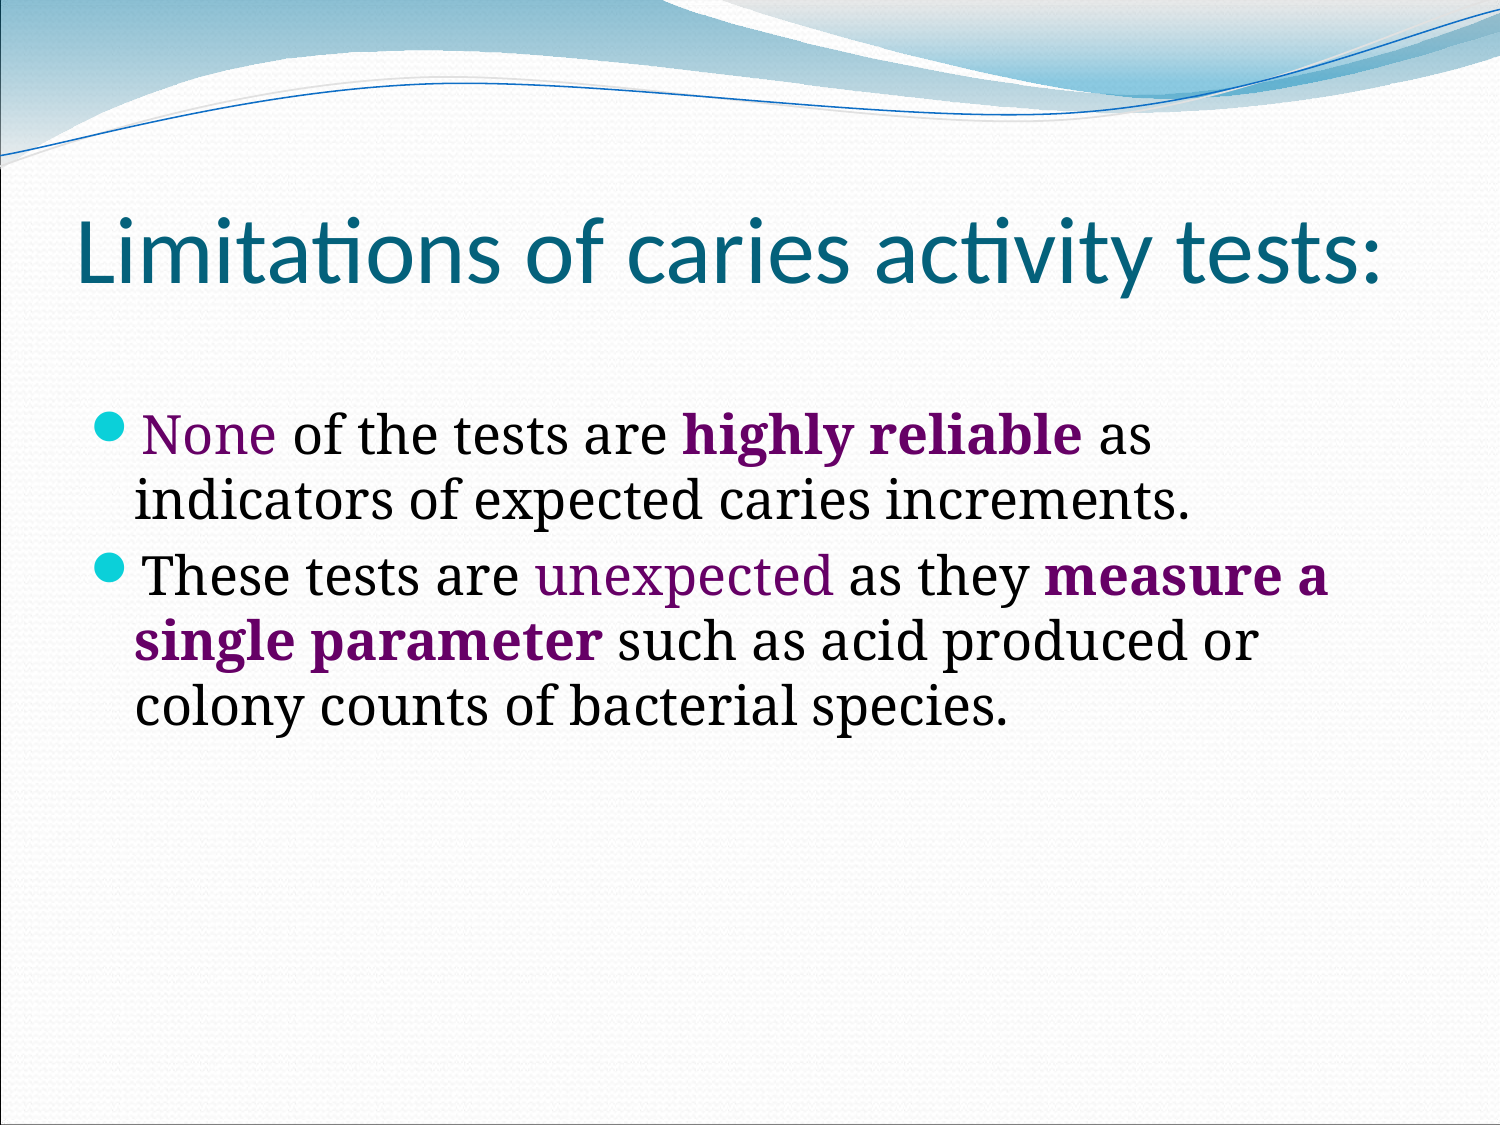

# Limitations of caries activity tests:

None of the tests are highly reliable as indicators of expected caries increments.
These tests are unexpected as they measure a single parameter such as acid produced or colony counts of bacterial species.